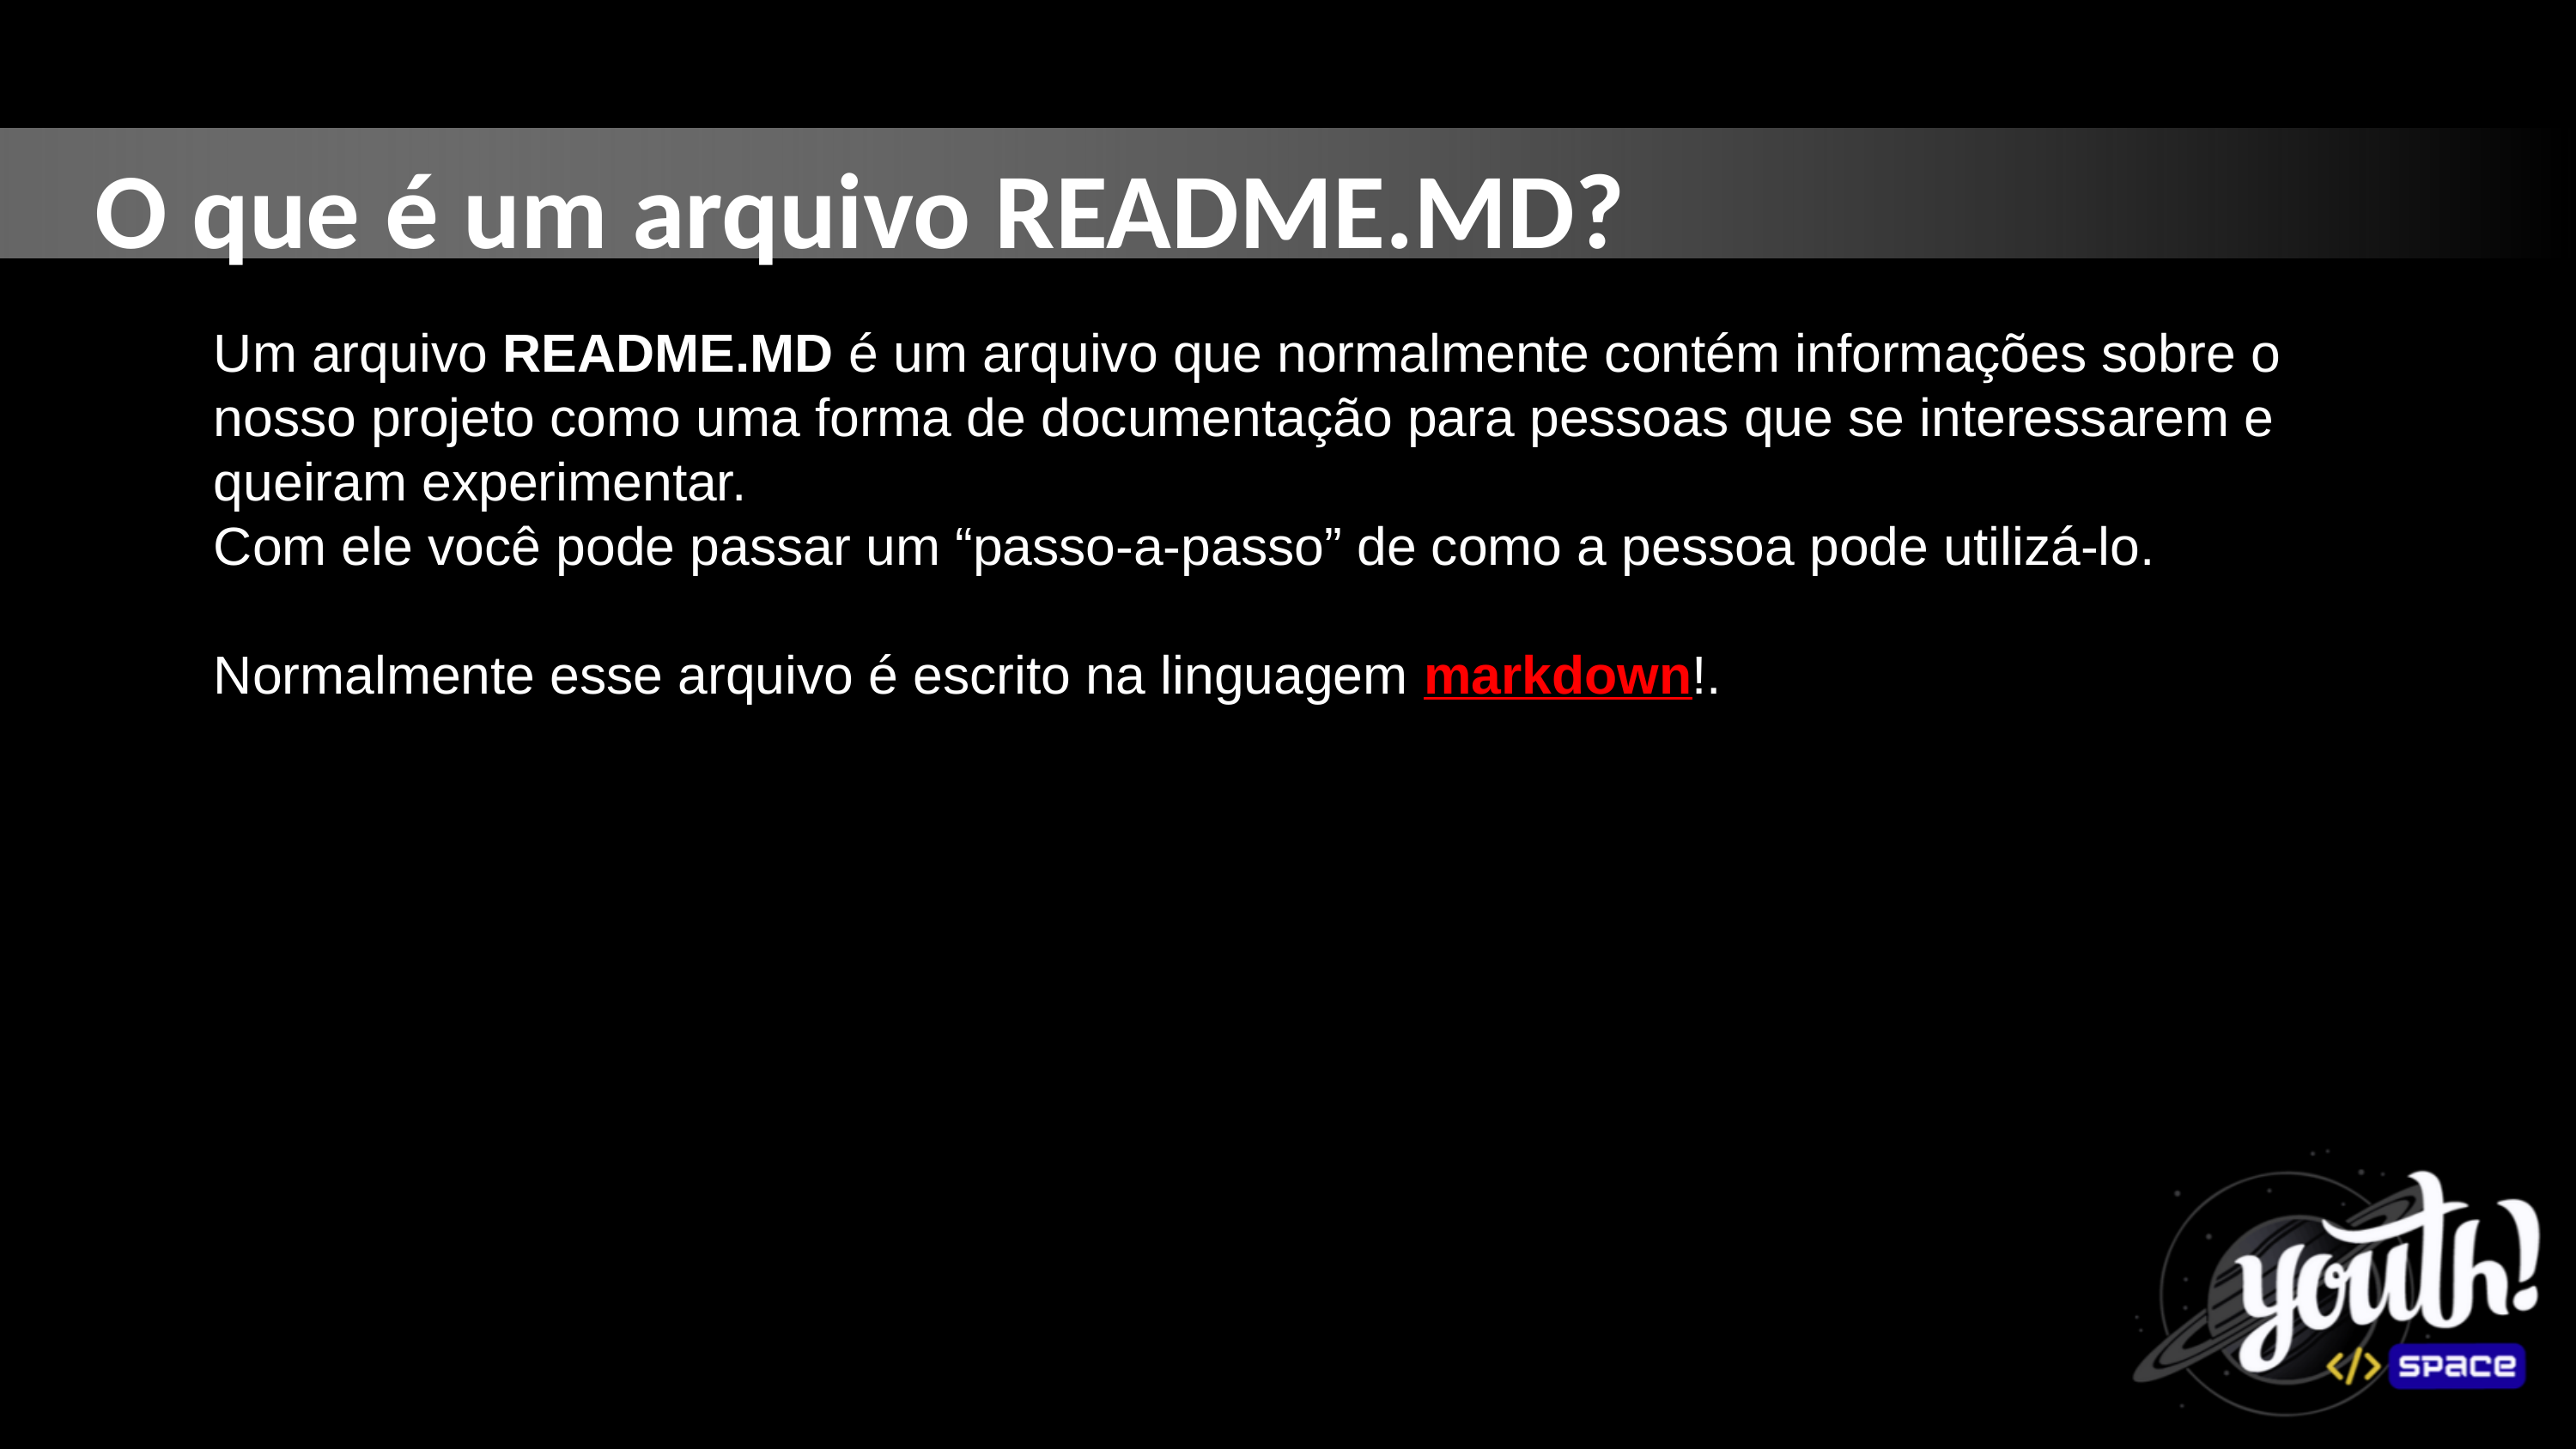

O que é um arquivo README.MD?

Um arquivo README.MD é um arquivo que normalmente contém informações sobre o nosso projeto como uma forma de documentação para pessoas que se interessarem e queiram experimentar.
Com ele você pode passar um “passo-a-passo” de como a pessoa pode utilizá-lo.

Normalmente esse arquivo é escrito na linguagem markdown!.